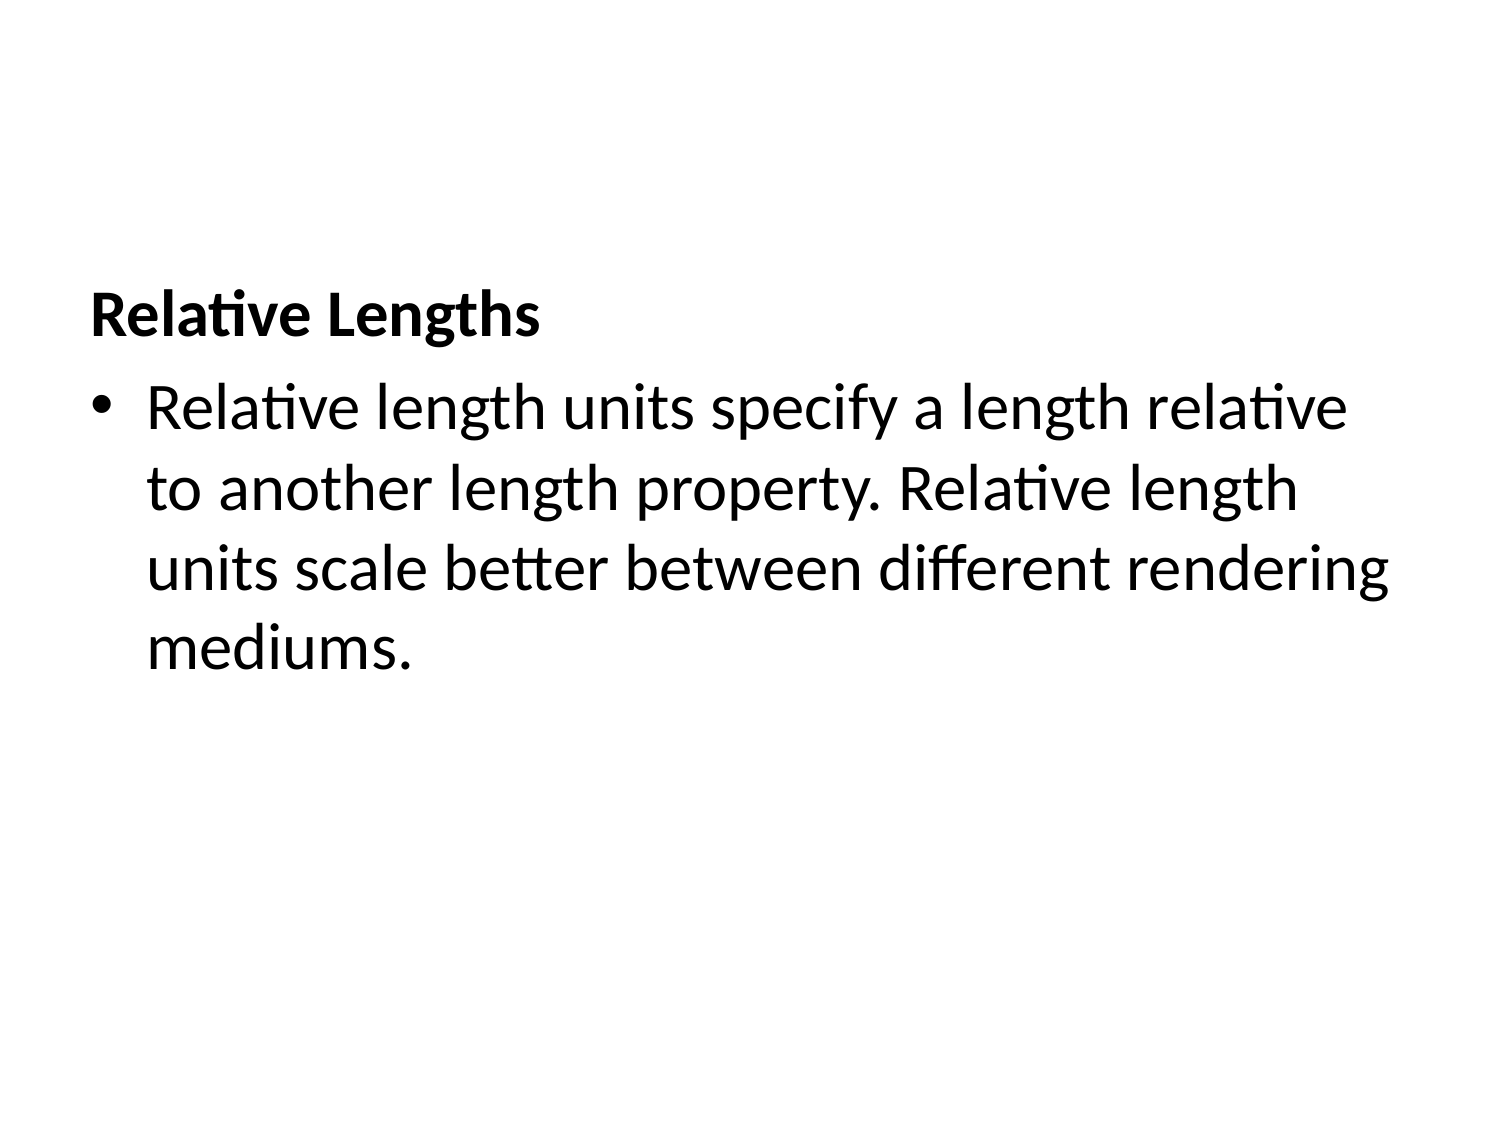

#
Relative Lengths
Relative length units specify a length relative to another length property. Relative length units scale better between different rendering mediums.